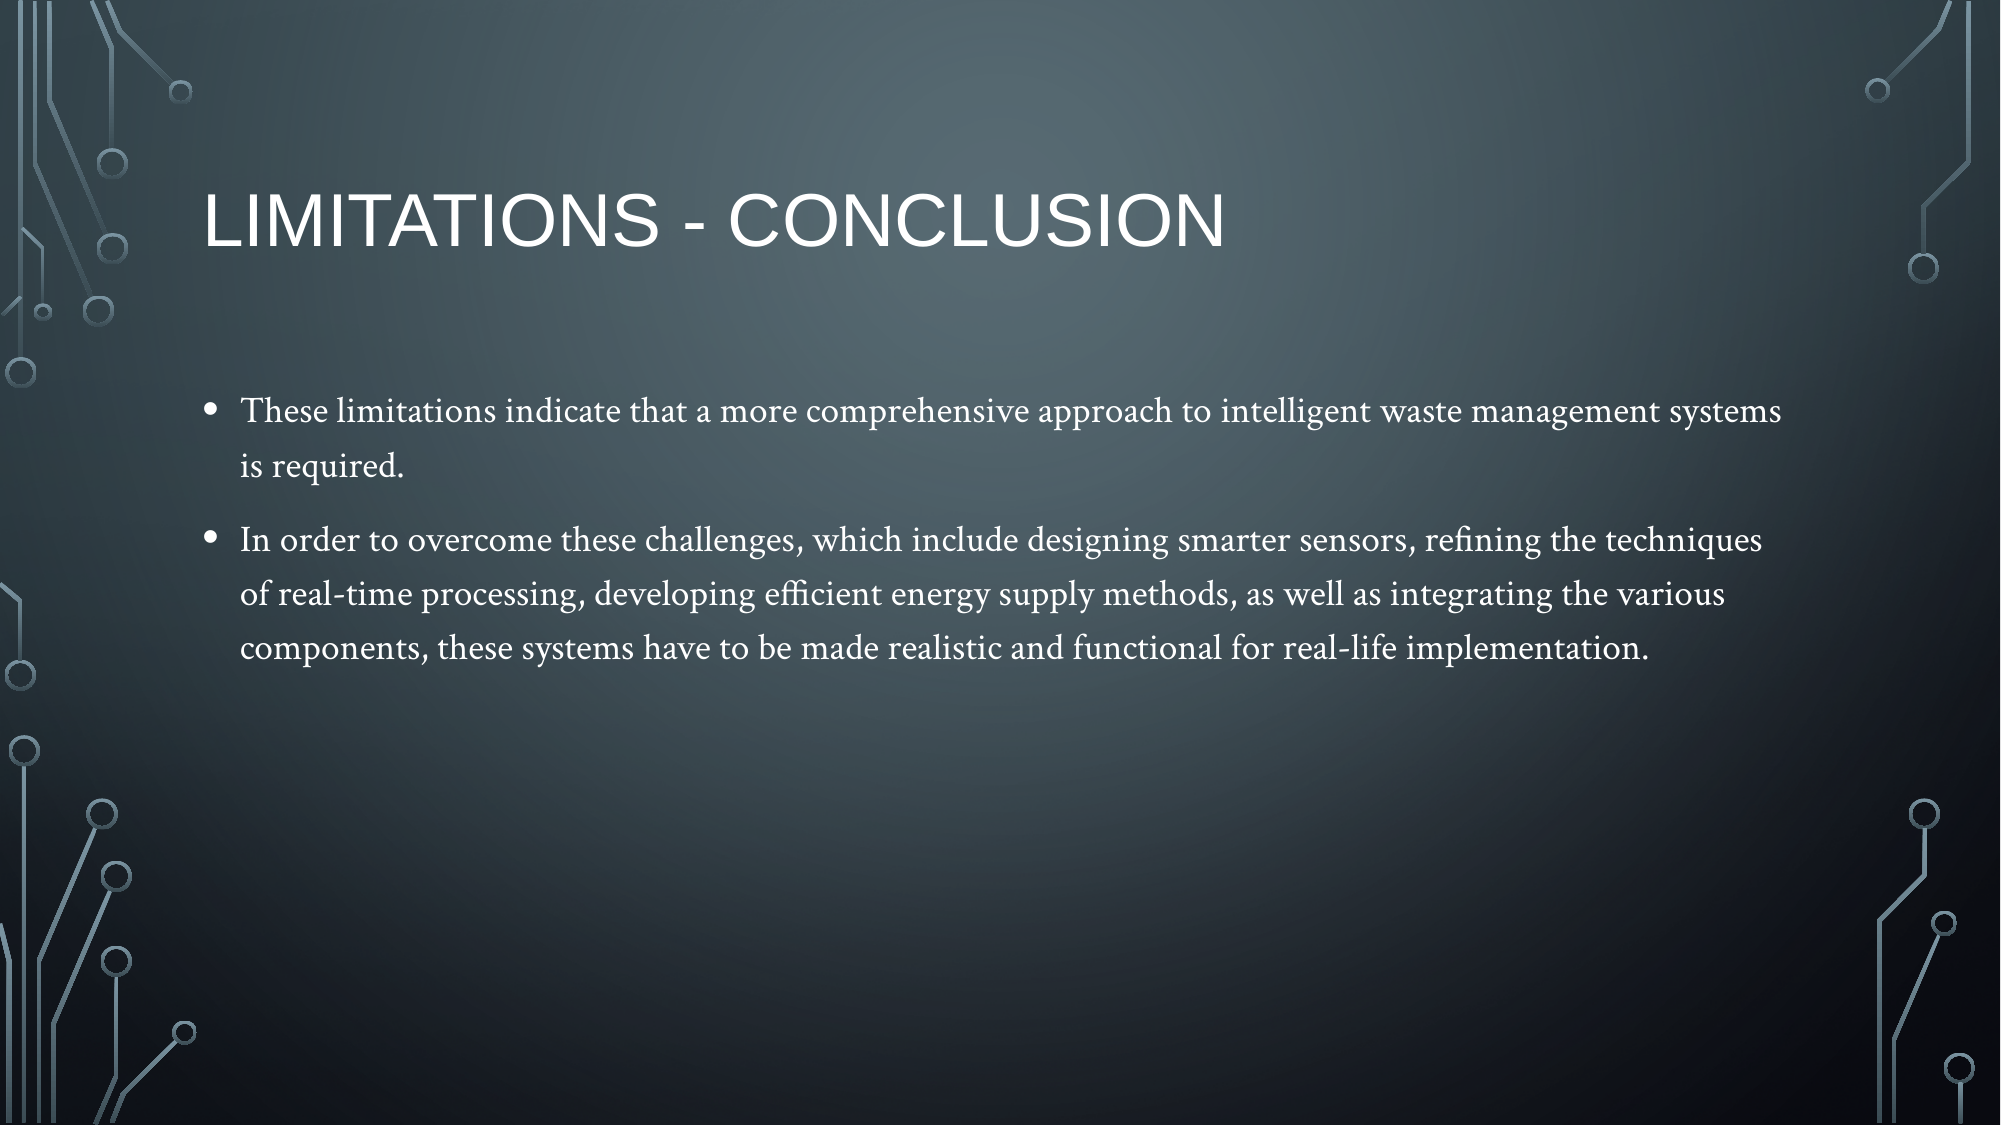

# Limitations - Conclusion
These limitations indicate that a more comprehensive approach to intelligent waste management systems is required.
In order to overcome these challenges, which include designing smarter sensors, refining the techniques of real-time processing, developing efficient energy supply methods, as well as integrating the various components, these systems have to be made realistic and functional for real-life implementation.